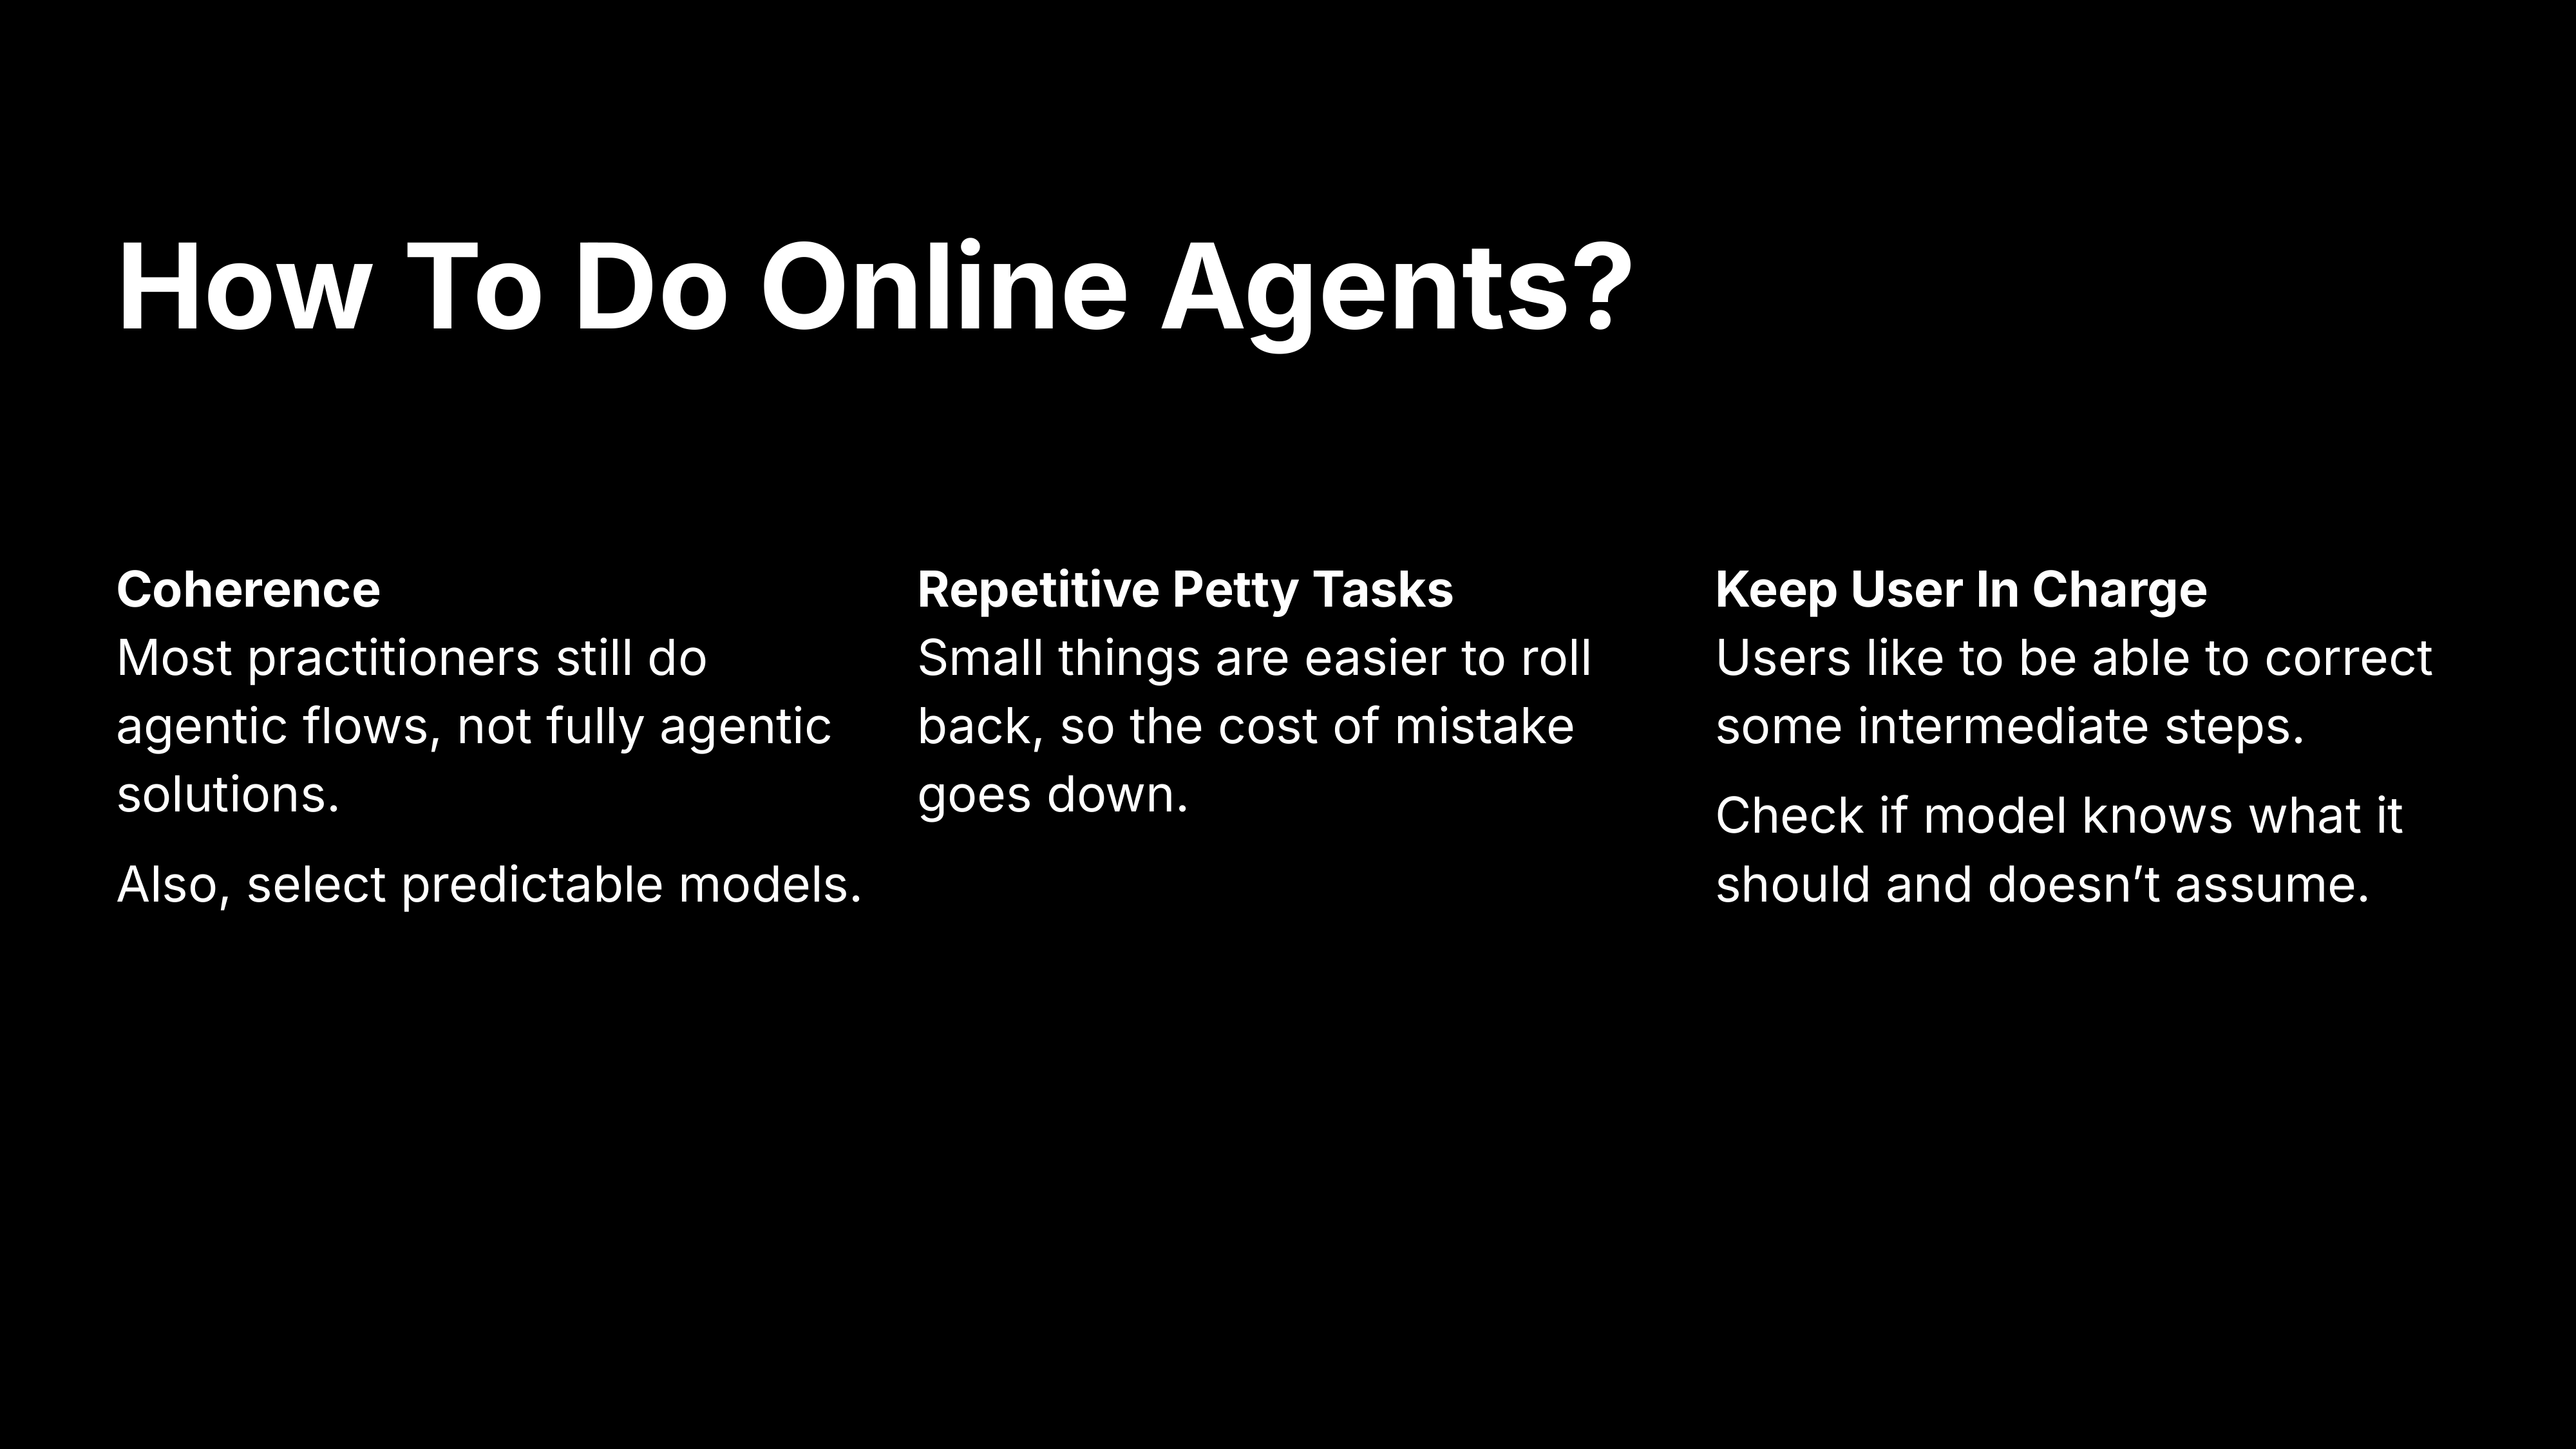

# How To Do Online Agents?

Coherence
Repetitive Petty Tasks
Keep User In Charge
Most practitioners still do agentic flows, not fully agentic solutions.
Also, select predictable models.
Small things are easier to roll back, so the cost of mistake goes down.
Users like to be able to correct some intermediate steps.
Check if model knows what it should and doesn’t assume.